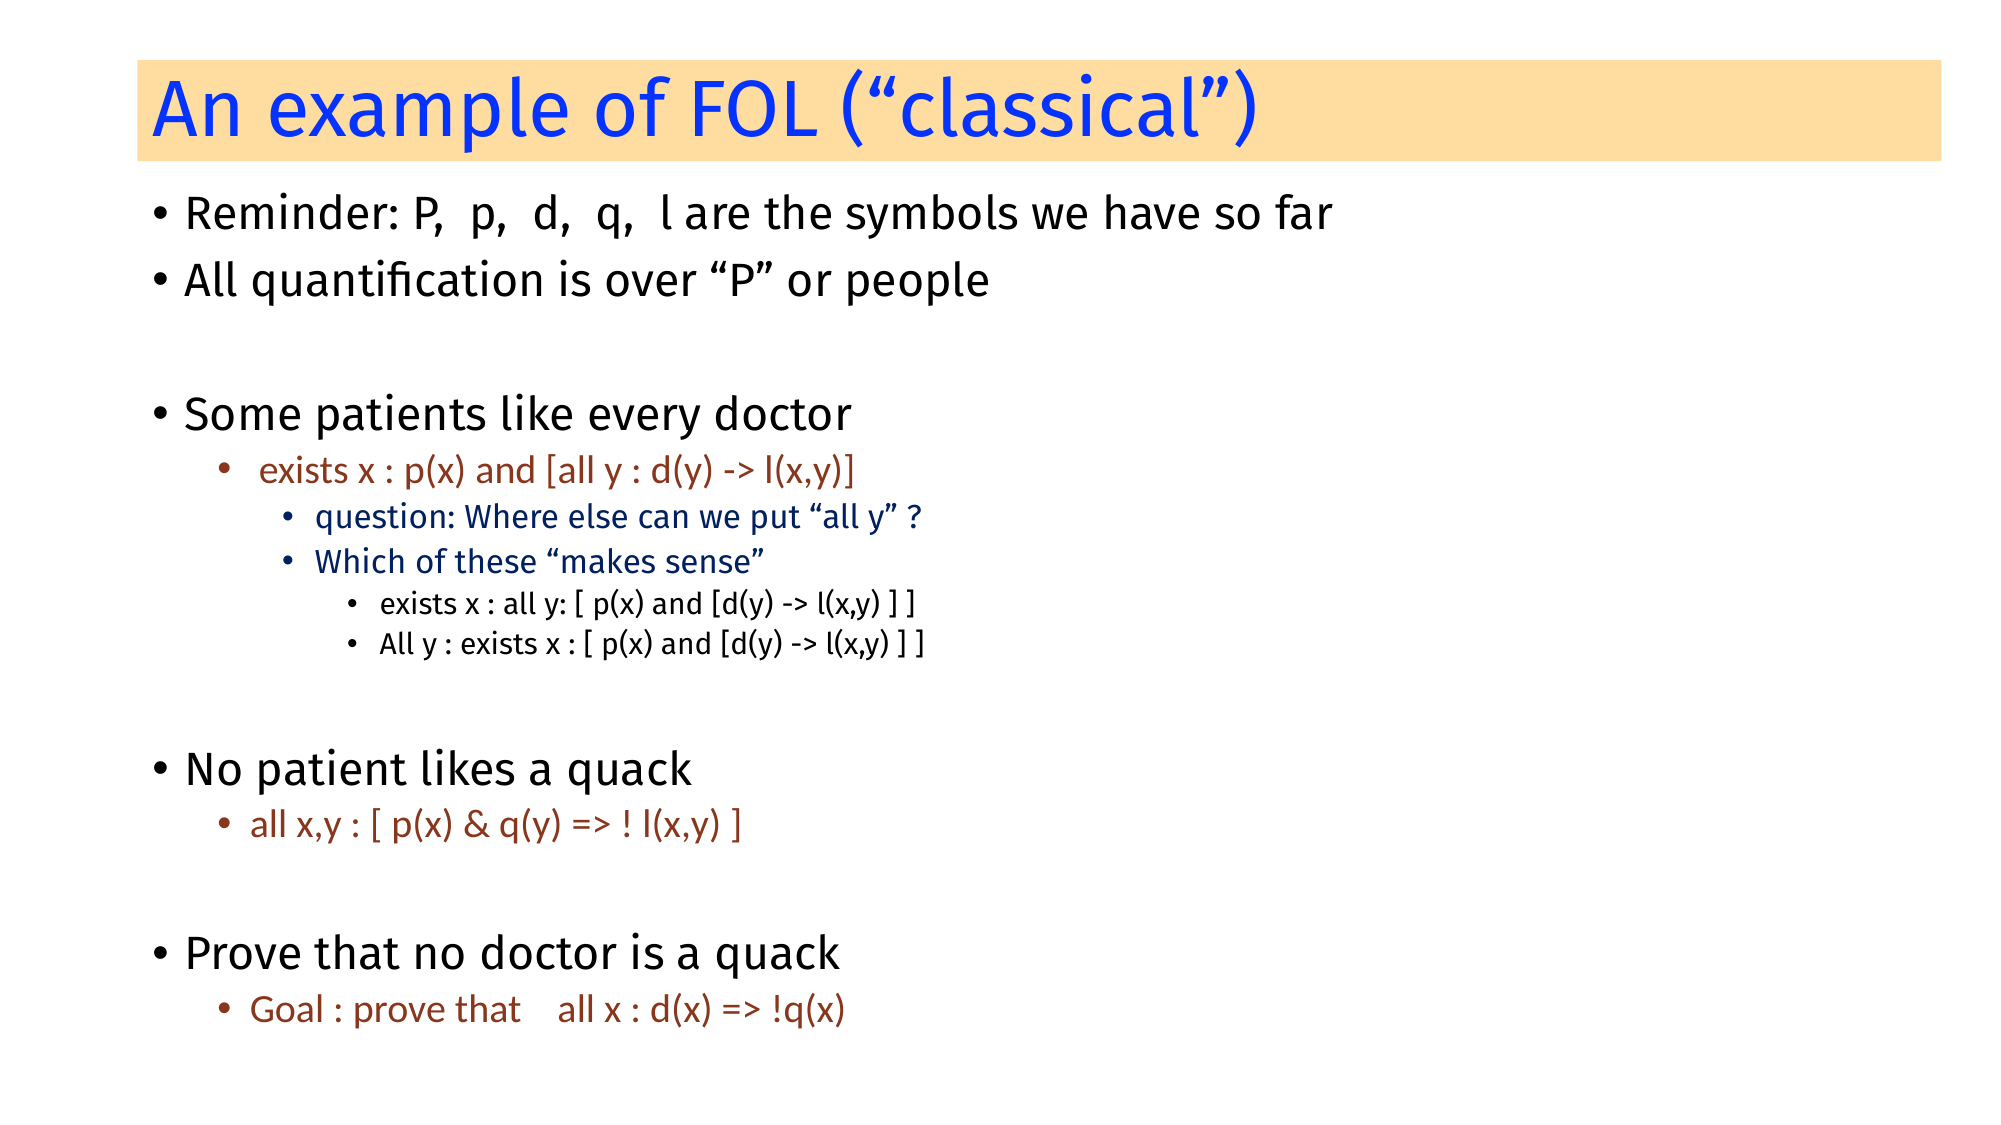

# An example of FOL (“classical”)
Reminder: P,  p,  d,  q,  l are the symbols we have so far
All quantification is over “P” or people

Some patients like every doctor
 exists x : p(x) and [all y : d(y) -> l(x,y)]
question: Where else can we put “all y” ?
Which of these “makes sense”
exists x : all y: [ p(x) and [d(y) -> l(x,y) ] ]
All y : exists x : [ p(x) and [d(y) -> l(x,y) ] ]

No patient likes a quack
all x,y : [ p(x) & q(y) => ! l(x,y) ]

Prove that no doctor is a quack
Goal : prove that    all x : d(x) => !q(x)